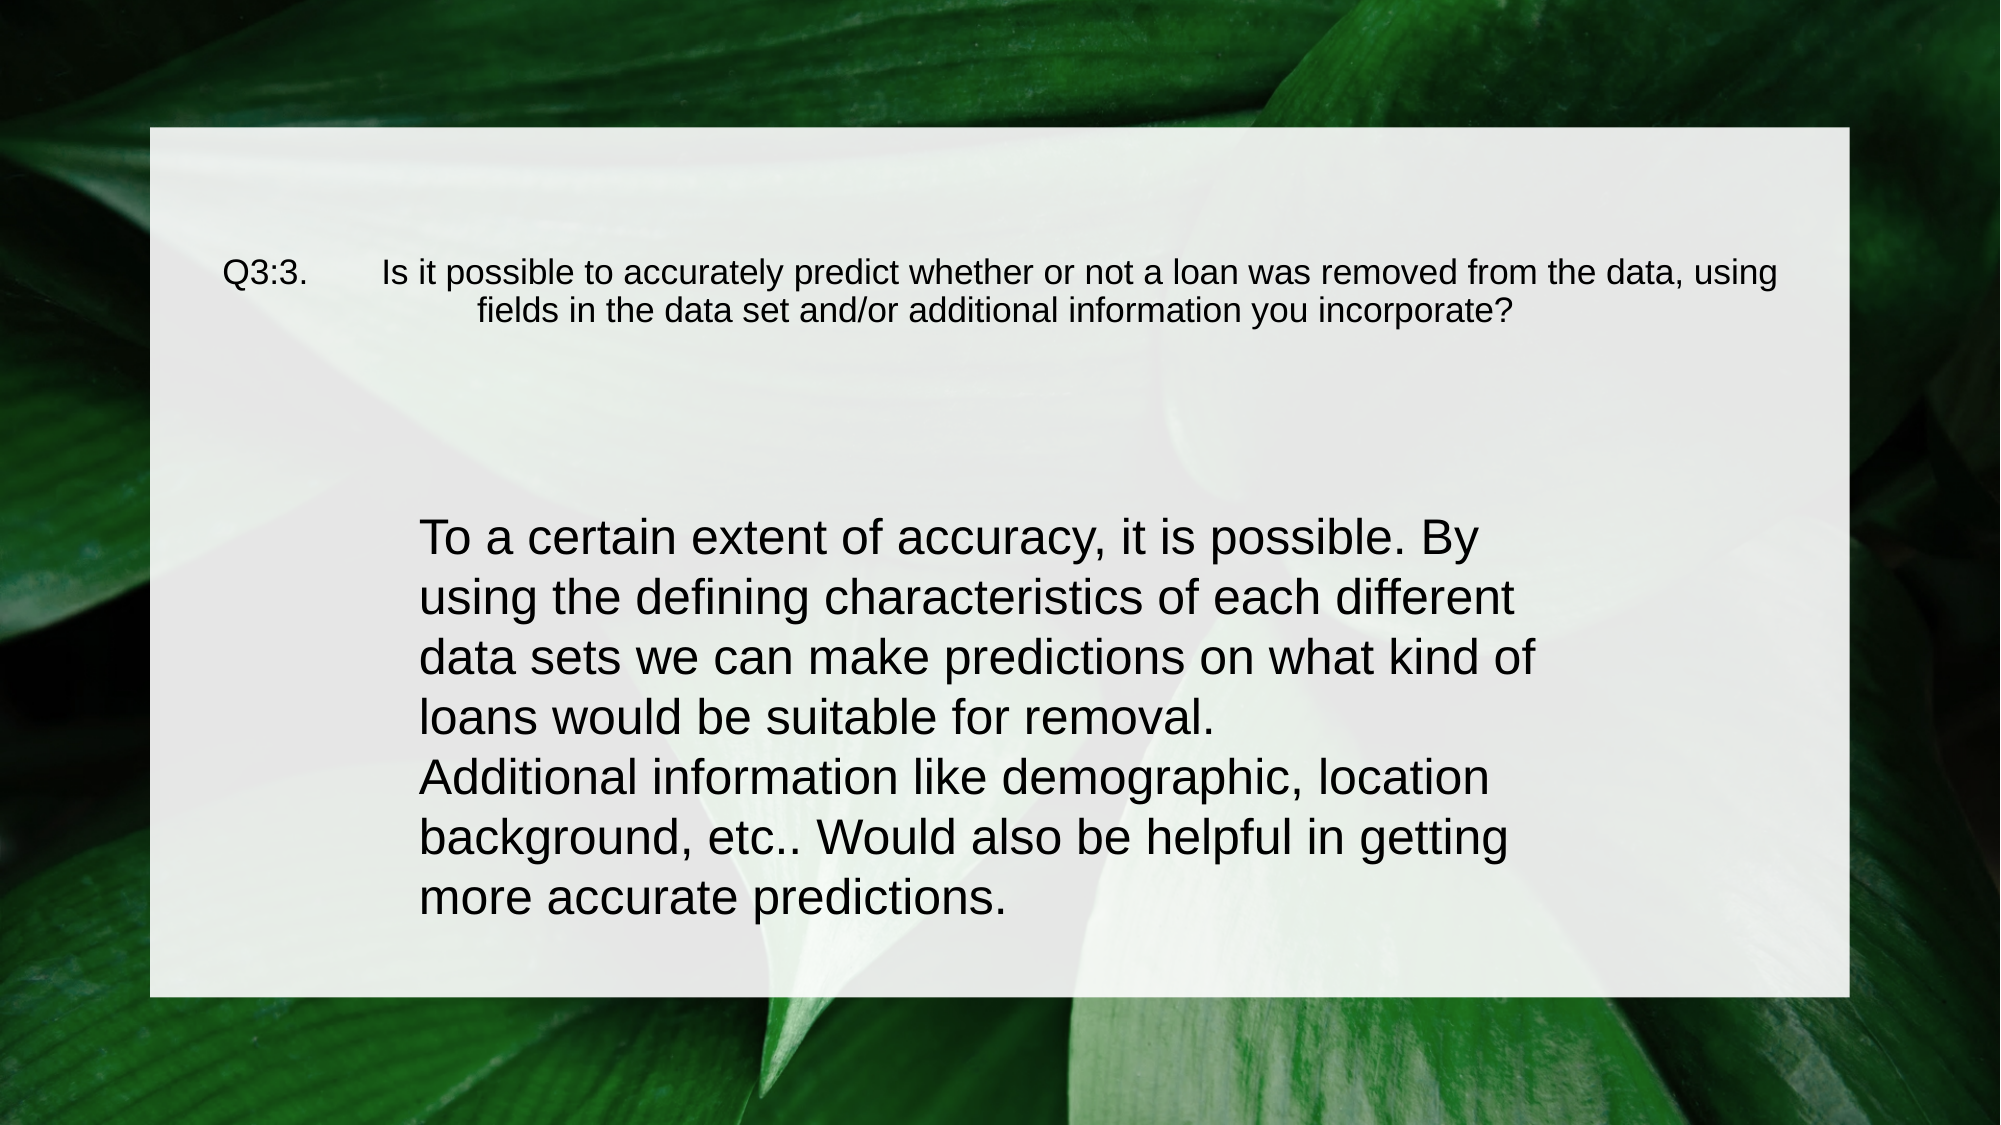

# Q3:3.	Is it possible to accurately predict whether or not a loan was removed from the data, using fields in the data set and/or additional information you incorporate?
To a certain extent of accuracy, it is possible. By using the defining characteristics of each different data sets we can make predictions on what kind of loans would be suitable for removal.
Additional information like demographic, location background, etc.. Would also be helpful in getting more accurate predictions.